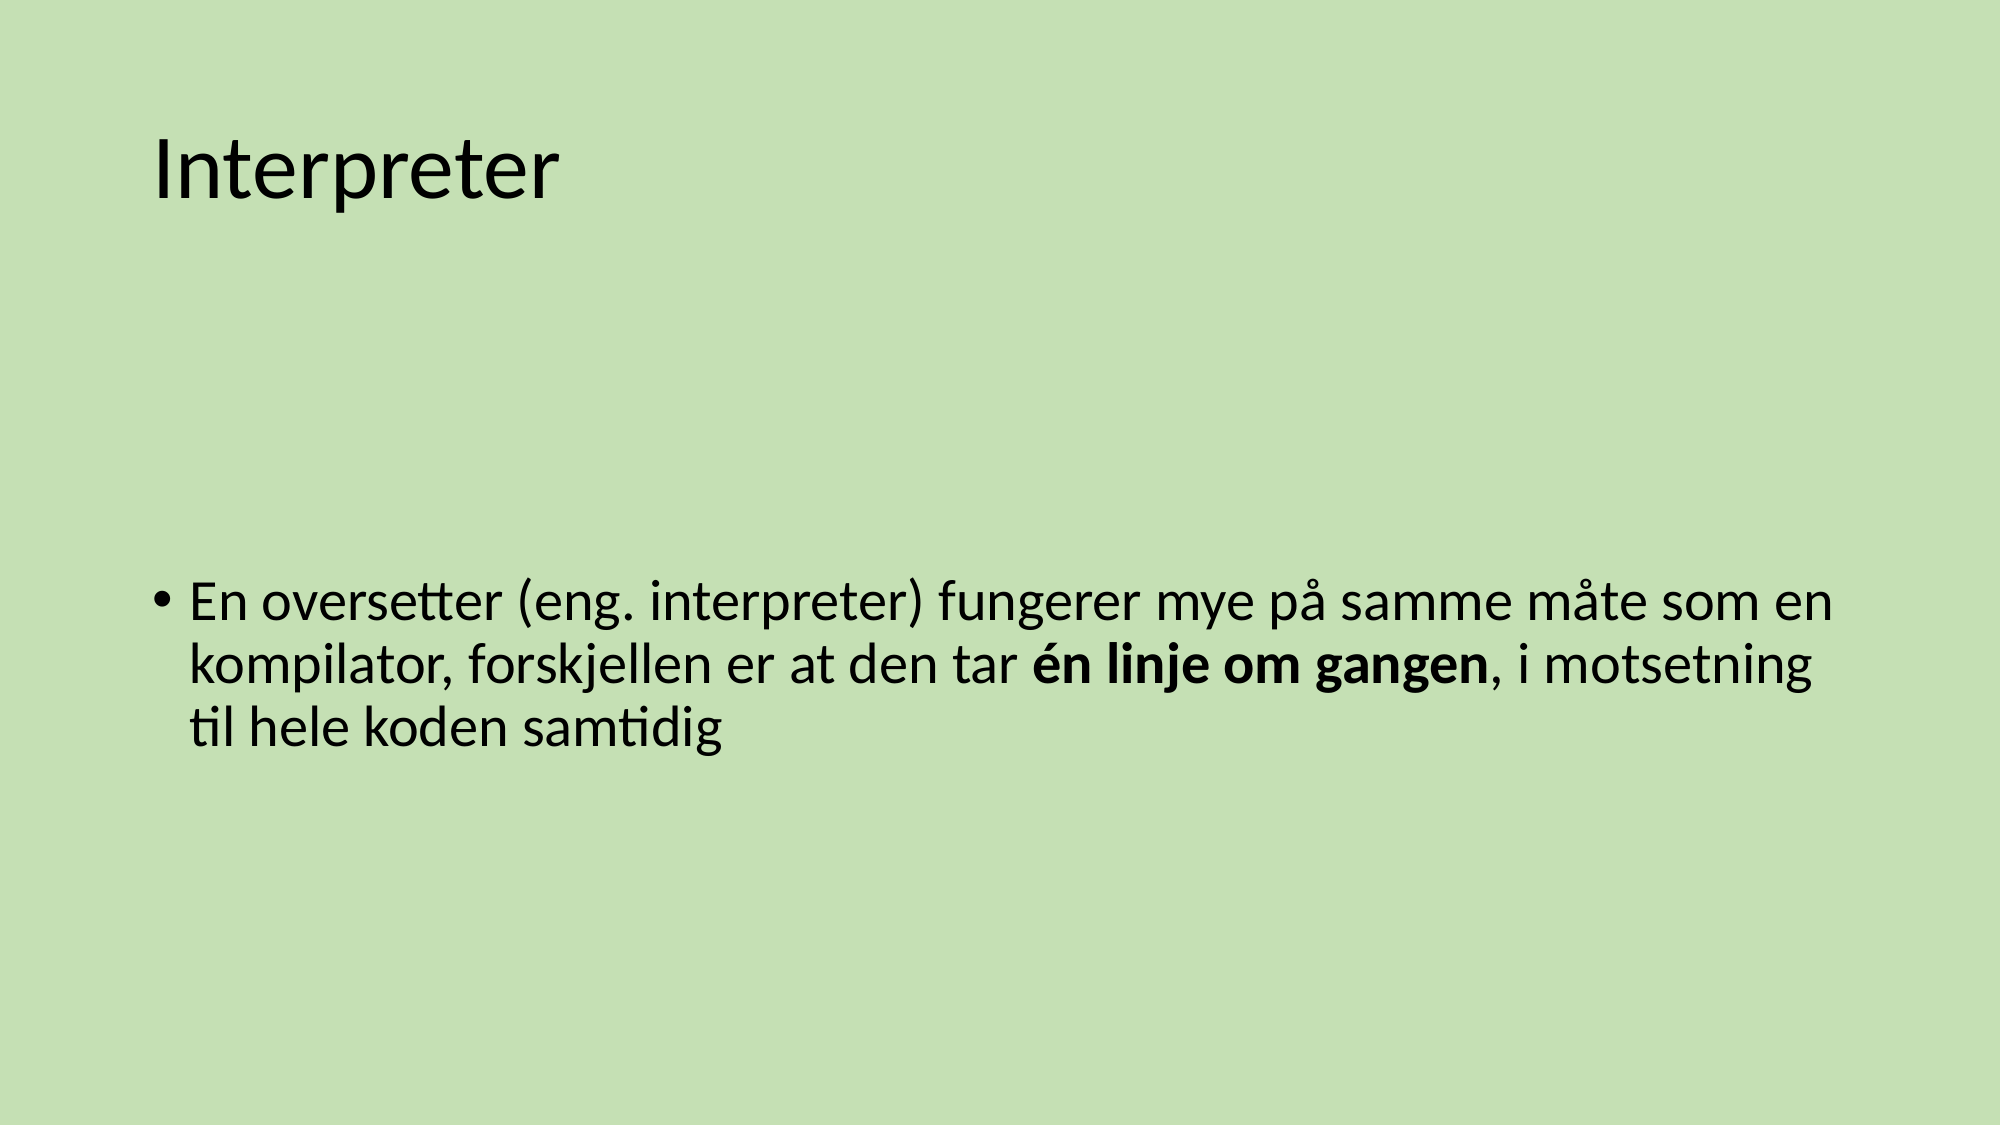

# Interpreter
En oversetter (eng. interpreter) fungerer mye på samme måte som en kompilator, forskjellen er at den tar én linje om gangen, i motsetning til hele koden samtidig